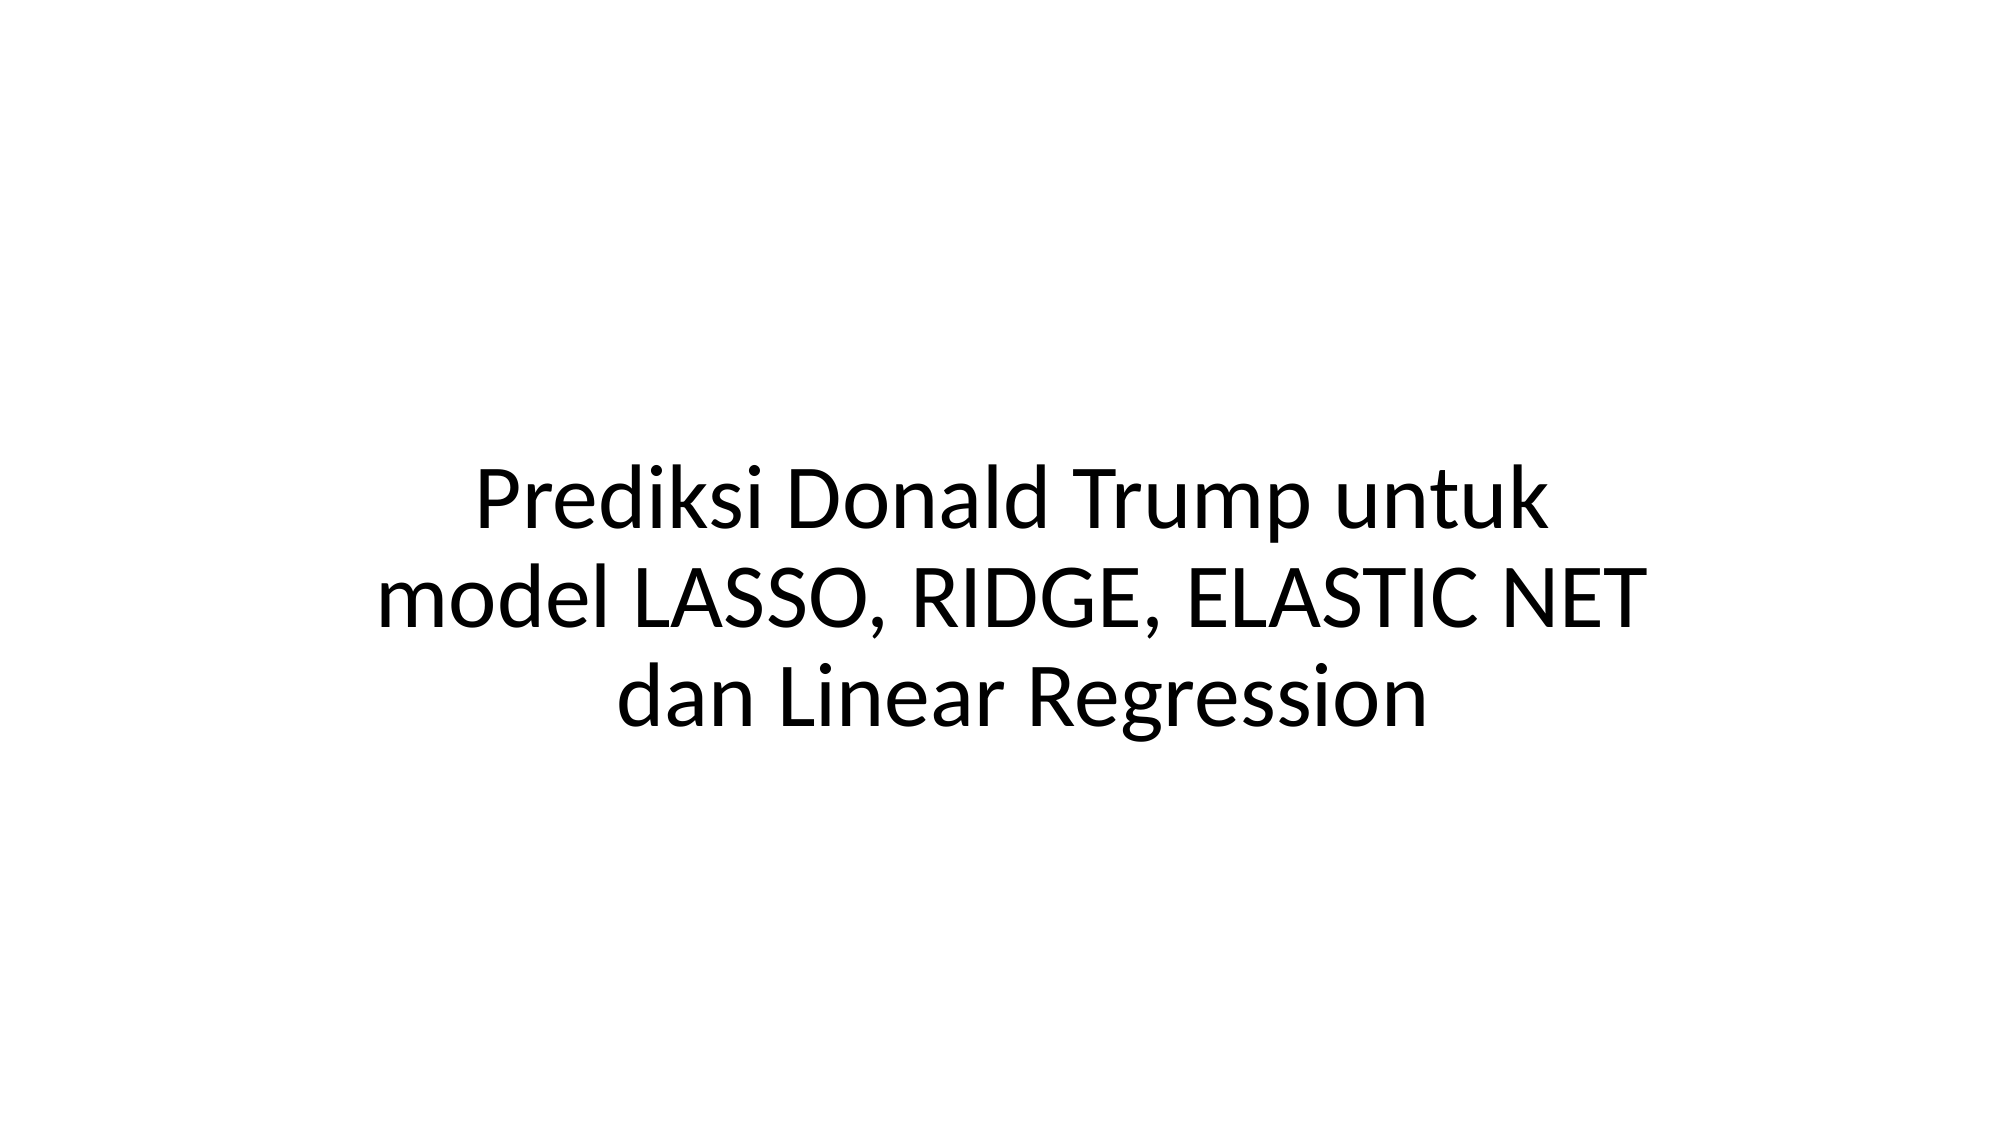

# Prediksi Donald Trump untuk model LASSO, RIDGE, ELASTIC NET dan Linear Regression